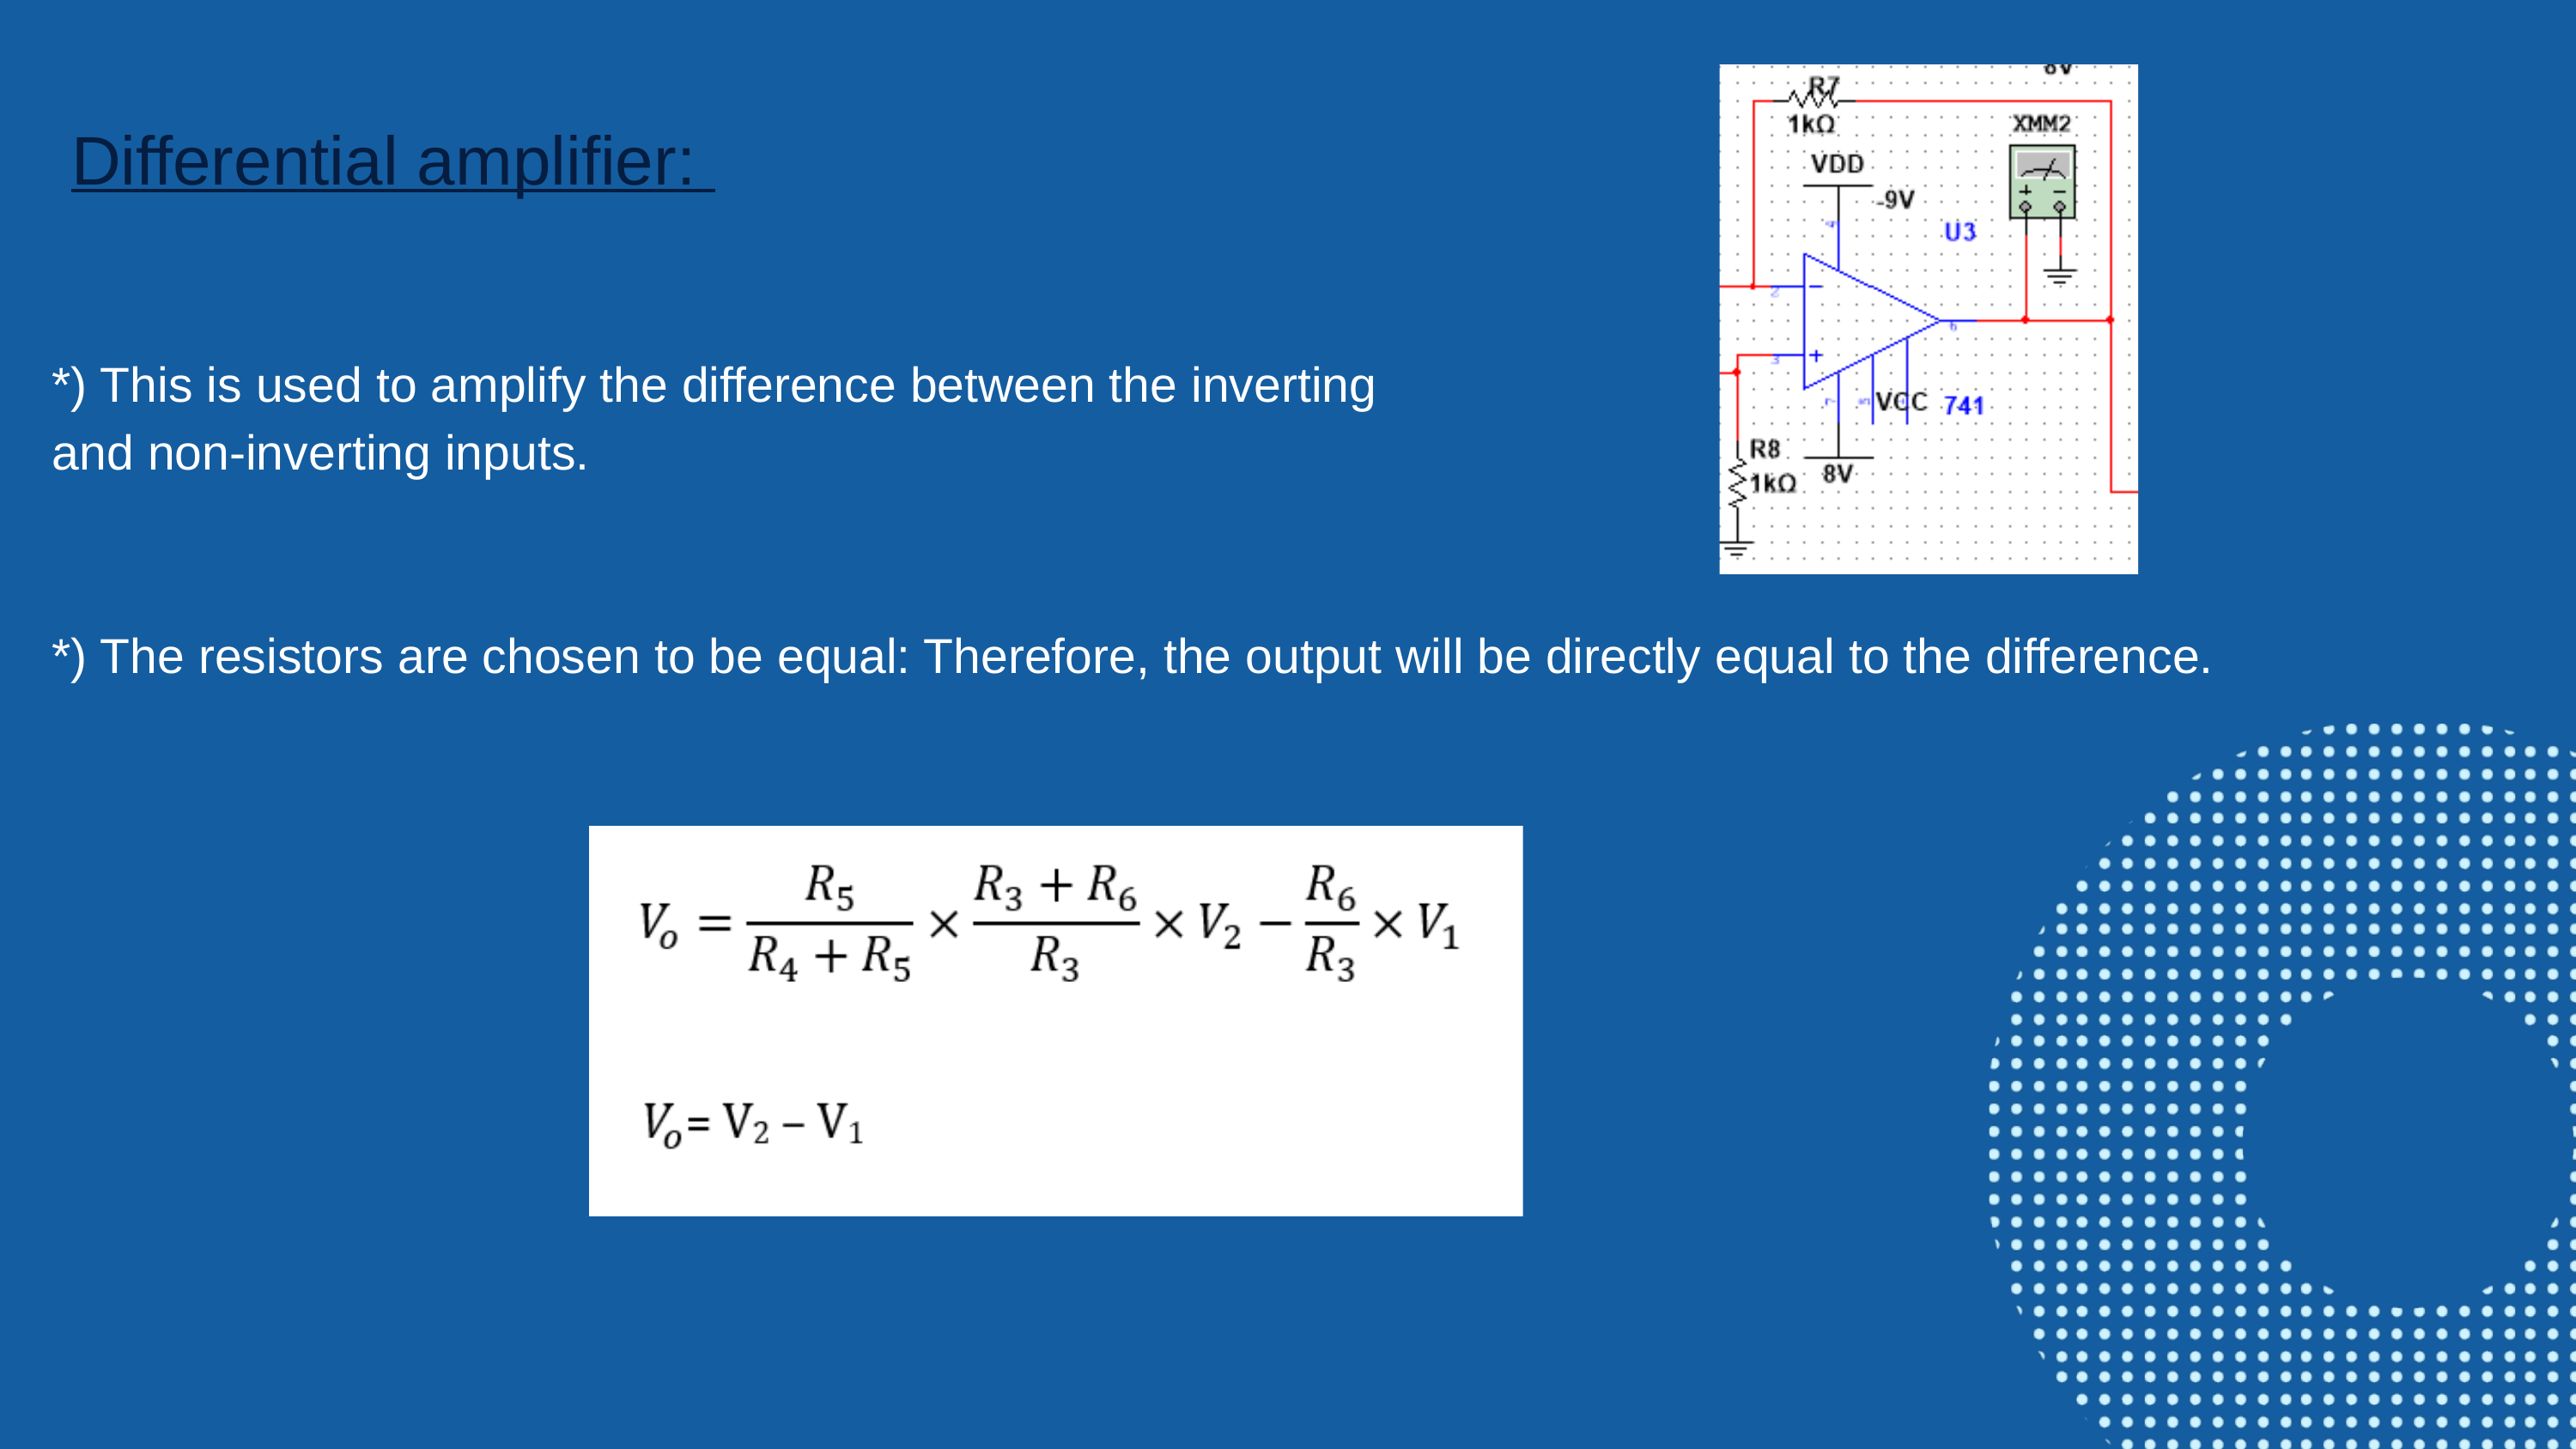

Differential amplifier:

*) This is used to amplify the difference between the inverting
and non-inverting inputs.

*) The resistors are chosen to be equal: Therefore, the output will be directly equal to the difference.